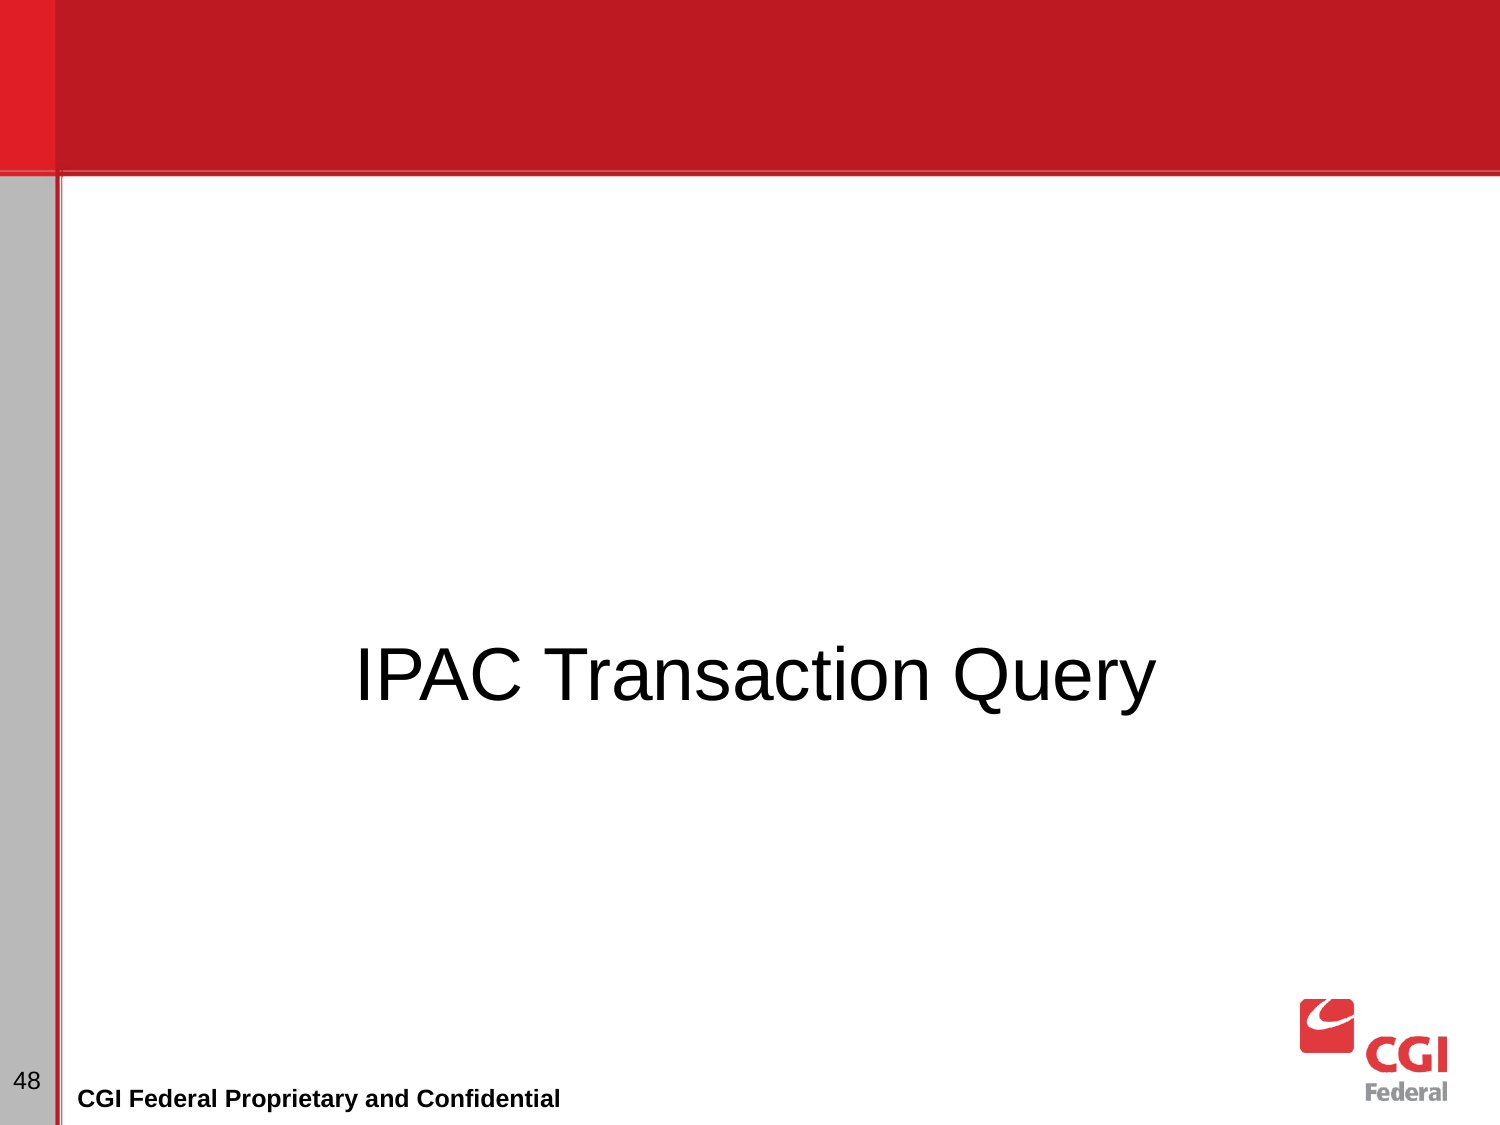

IPAC Transaction Query
# Dunning
48
CGI Federal Proprietary and Confidential